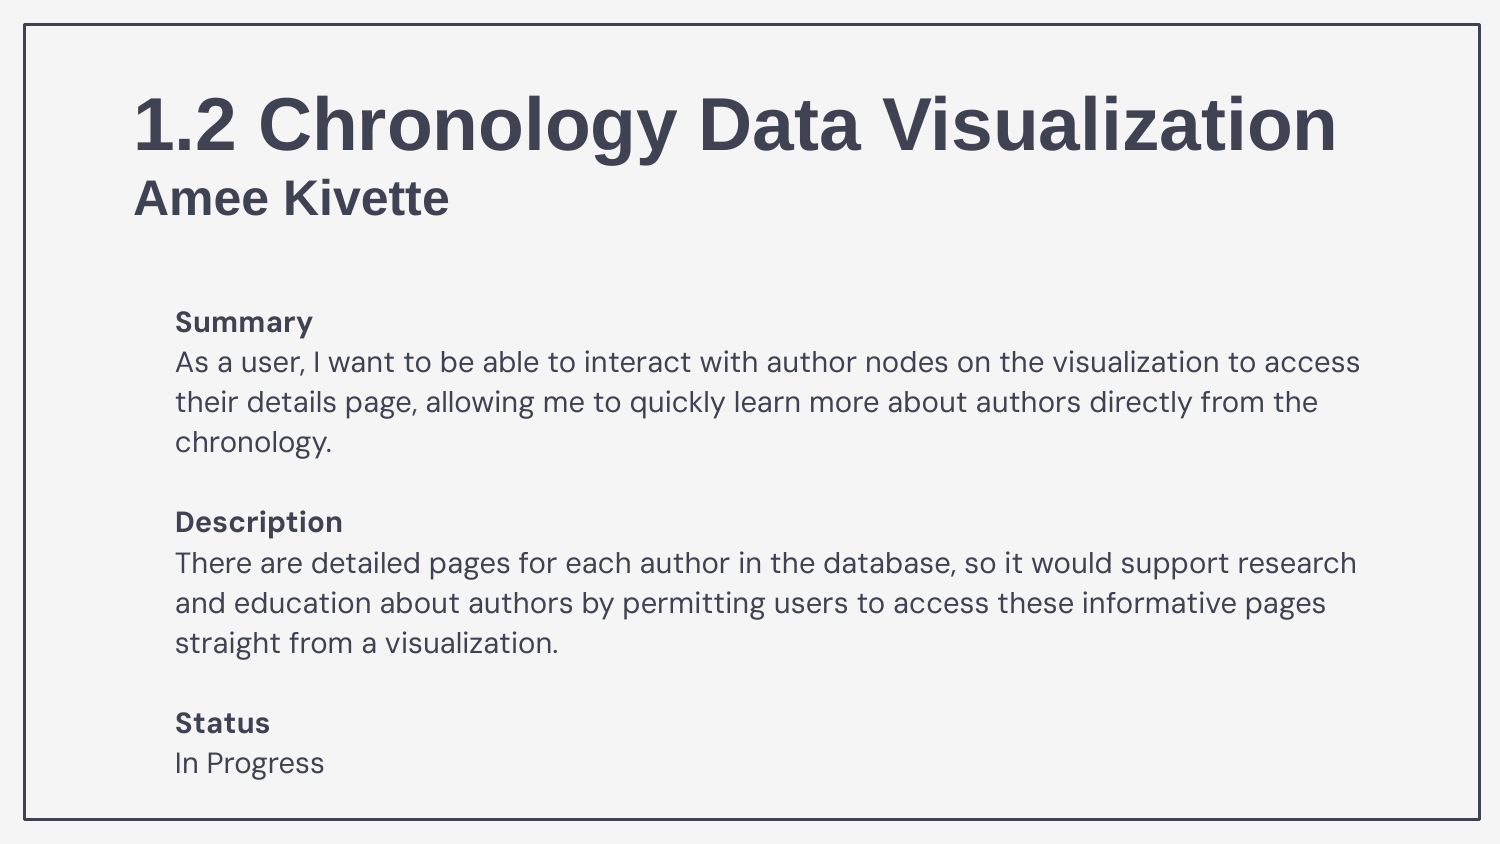

# 1.2 Chronology Data Visualization
Amee Kivette
Summary
As a user, I want to be able to interact with author nodes on the visualization to access their details page, allowing me to quickly learn more about authors directly from the chronology.

Description
There are detailed pages for each author in the database, so it would support research and education about authors by permitting users to access these informative pages straight from a visualization.

Status
In Progress